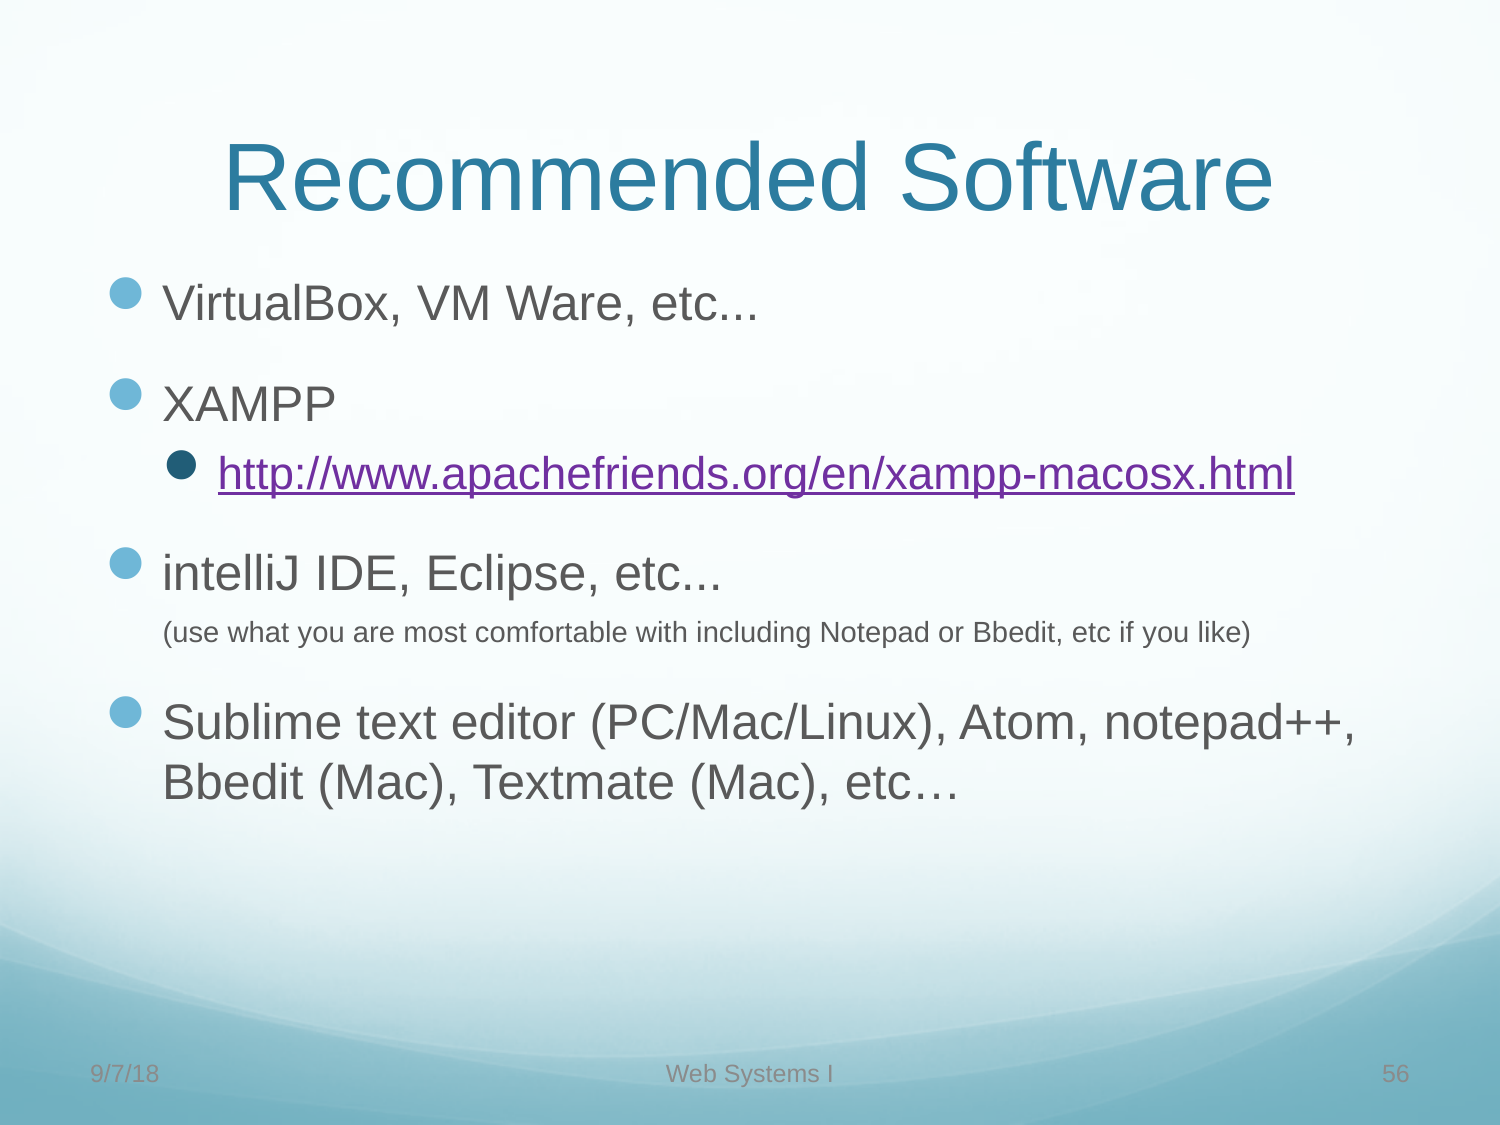

# Recommended Software
VirtualBox, VM Ware, etc...
XAMPP
http://www.apachefriends.org/en/xampp-macosx.html
intelliJ IDE, Eclipse, etc...
(use what you are most comfortable with including Notepad or Bbedit, etc if you like)
Sublime text editor (PC/Mac/Linux), Atom, notepad++, Bbedit (Mac), Textmate (Mac), etc…

9/7/18
Web Systems I
56